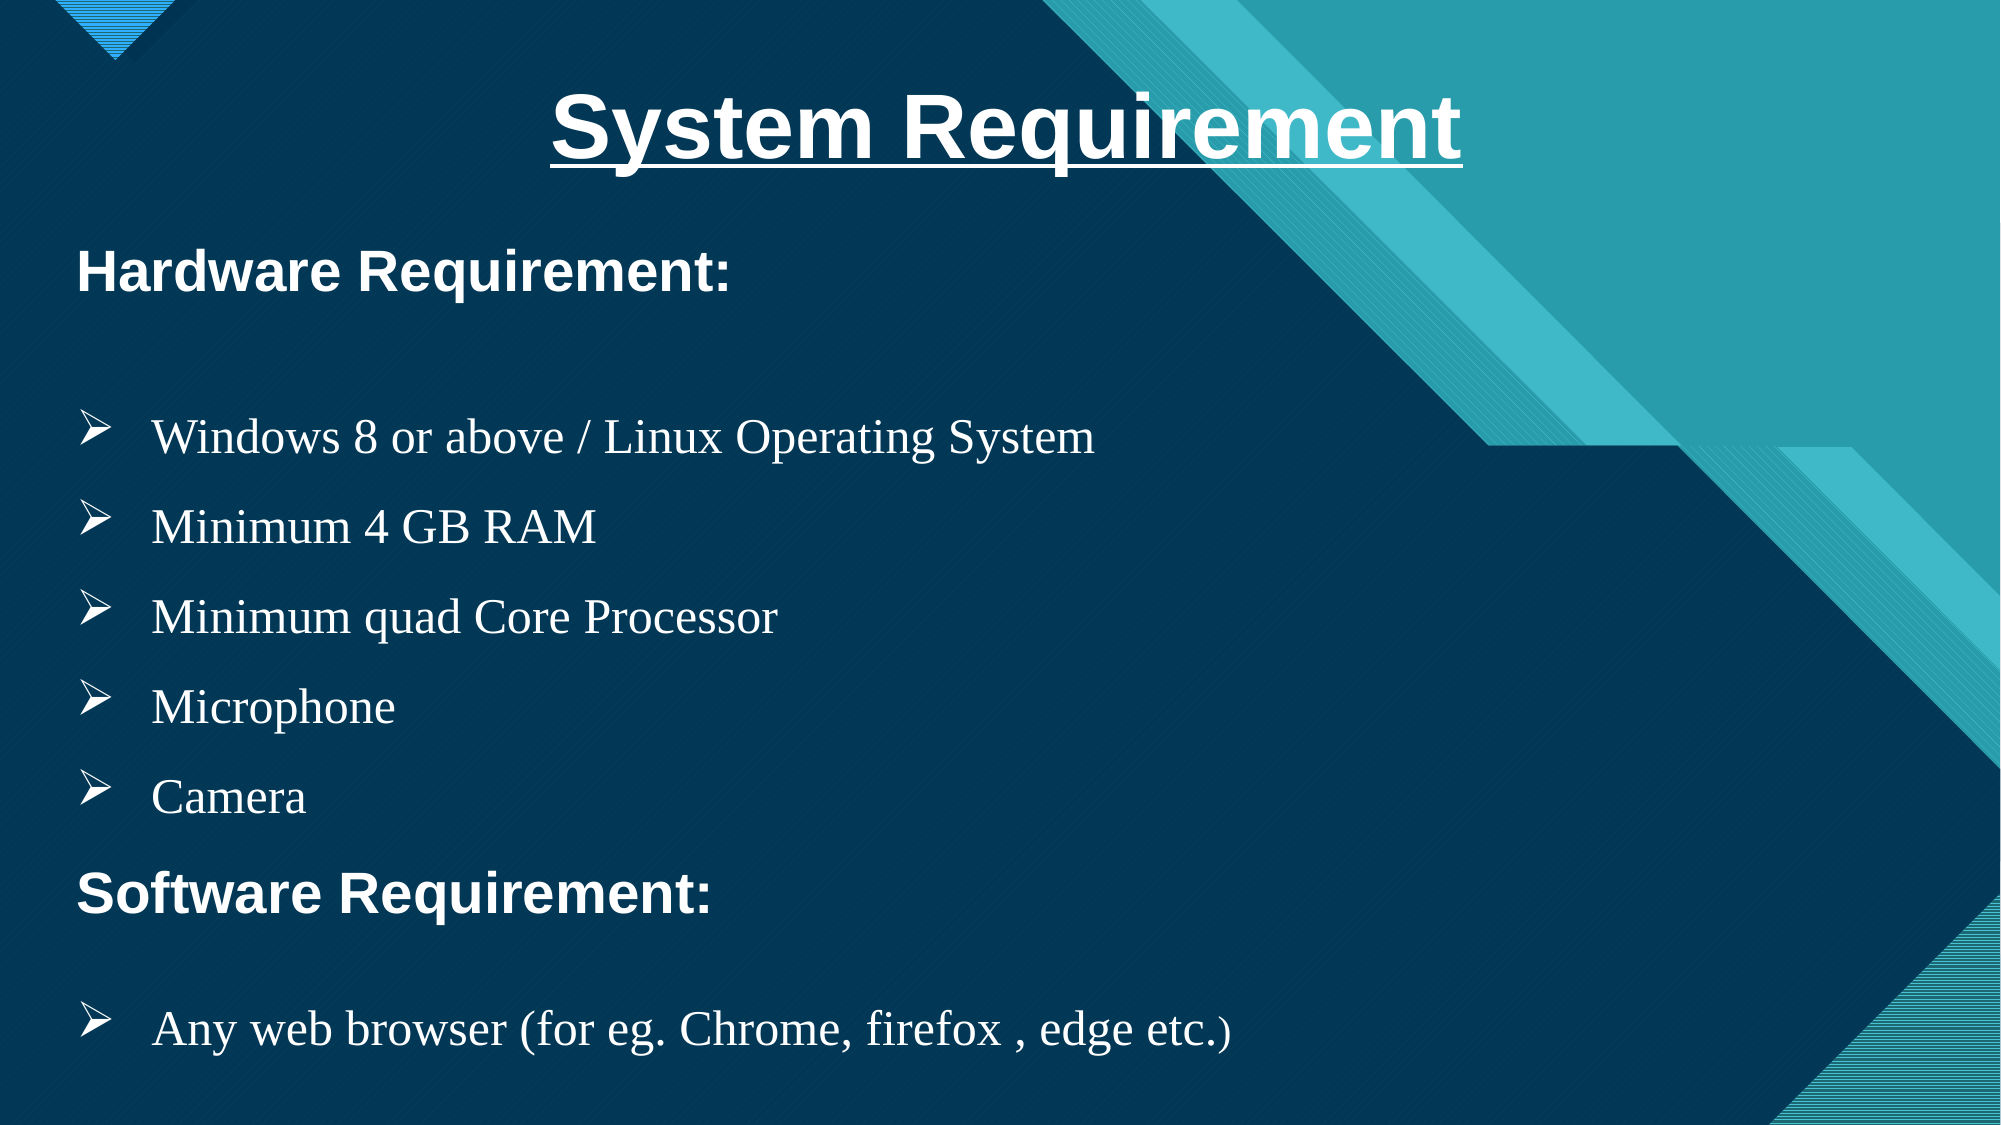

System Requirement
Hardware Requirement:

Windows 8 or above / Linux Operating System
Minimum 4 GB RAM
Minimum quad Core Processor
Microphone
Camera
Software Requirement:

Any web browser (for eg. Chrome, firefox , edge etc.)
12